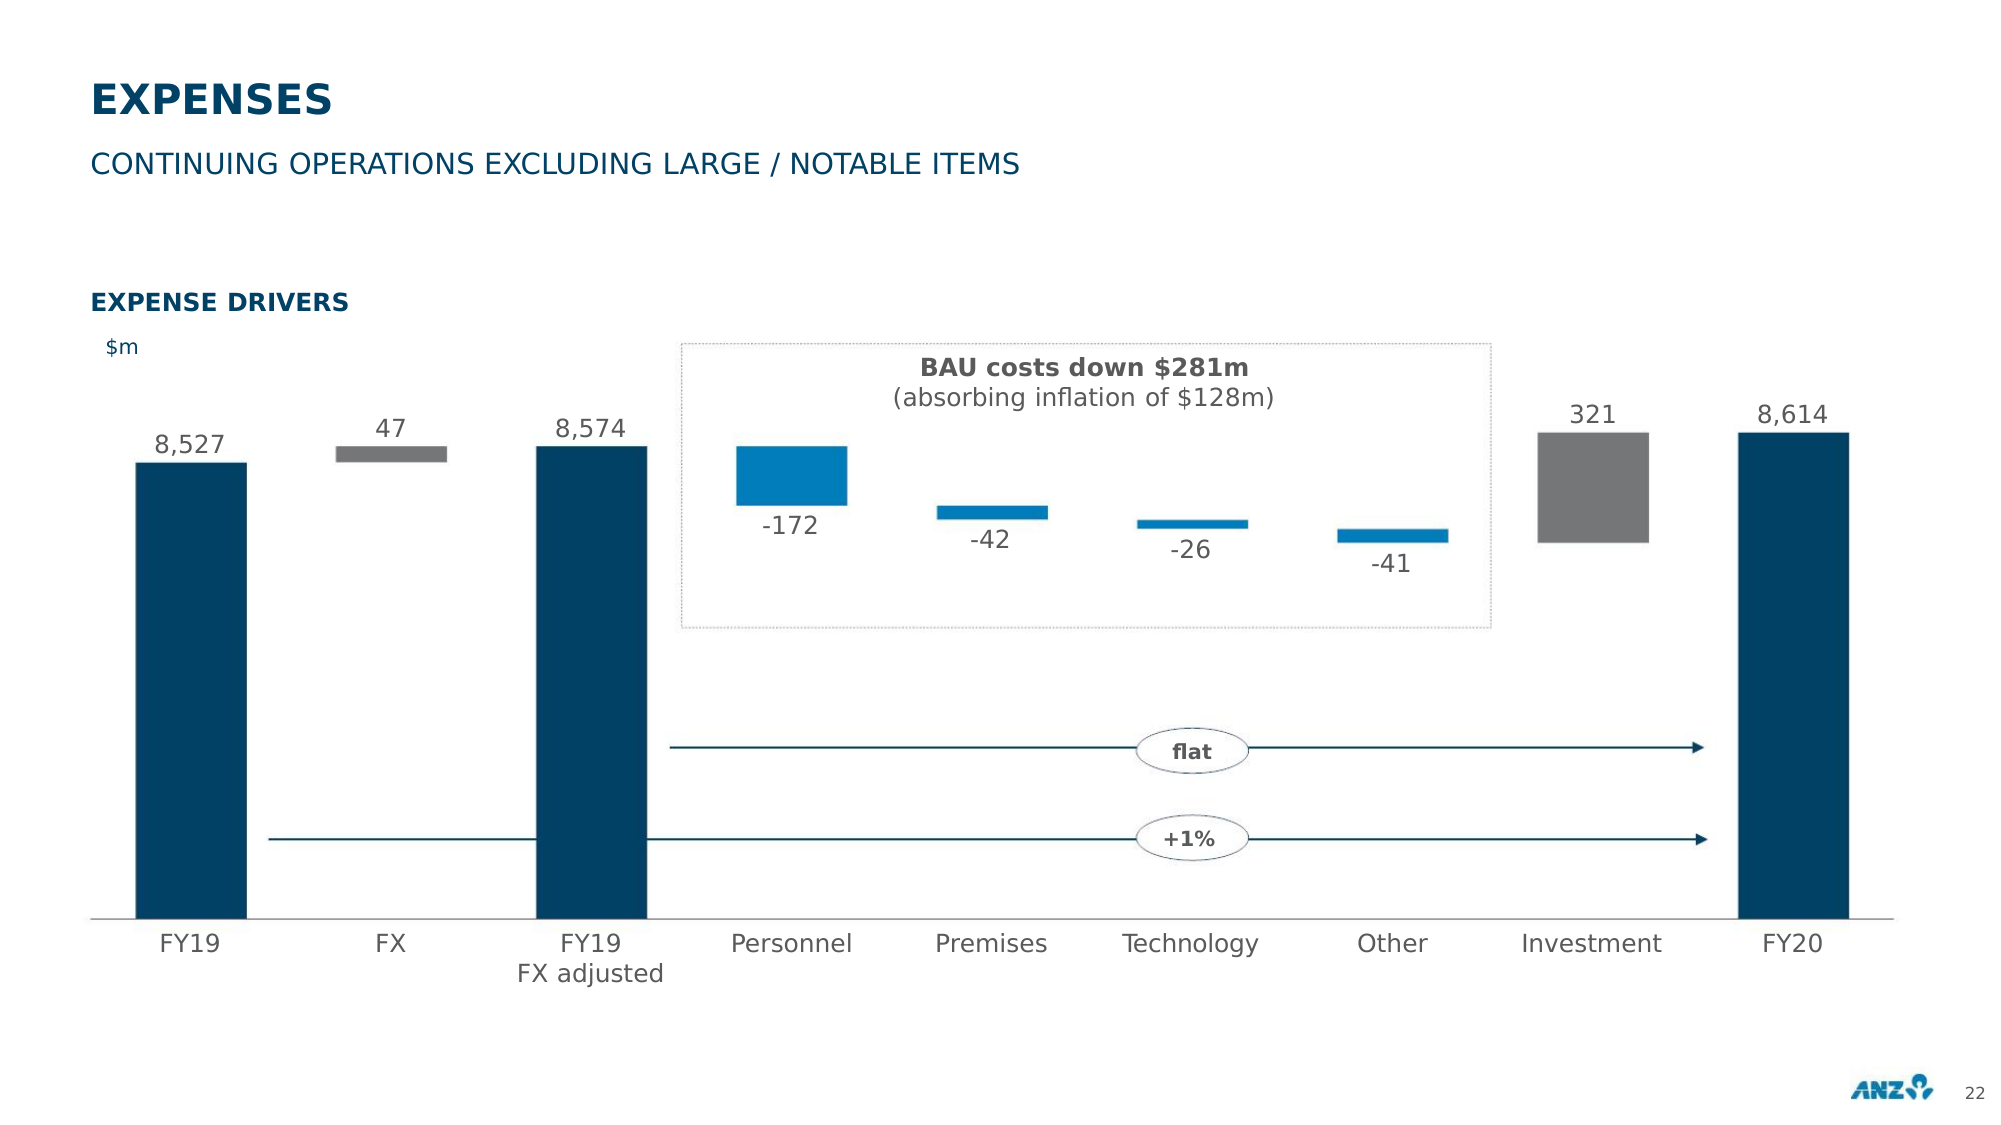

EXPENSES
CONTINUING OPERATIONS EXCLUDING LARGE / NOTABLE ITEMS
EXPENSE DRIVERS
$m
BAU costs down $281m
(absorbing inflation of $128m)
321
8,614
47
8,574
8,527
-172
-42
-26
-41
flat
+1%
FY19
FX
FY19
FX adjusted
Personnel
Premises
Technology
Other
Investment
FY20
22